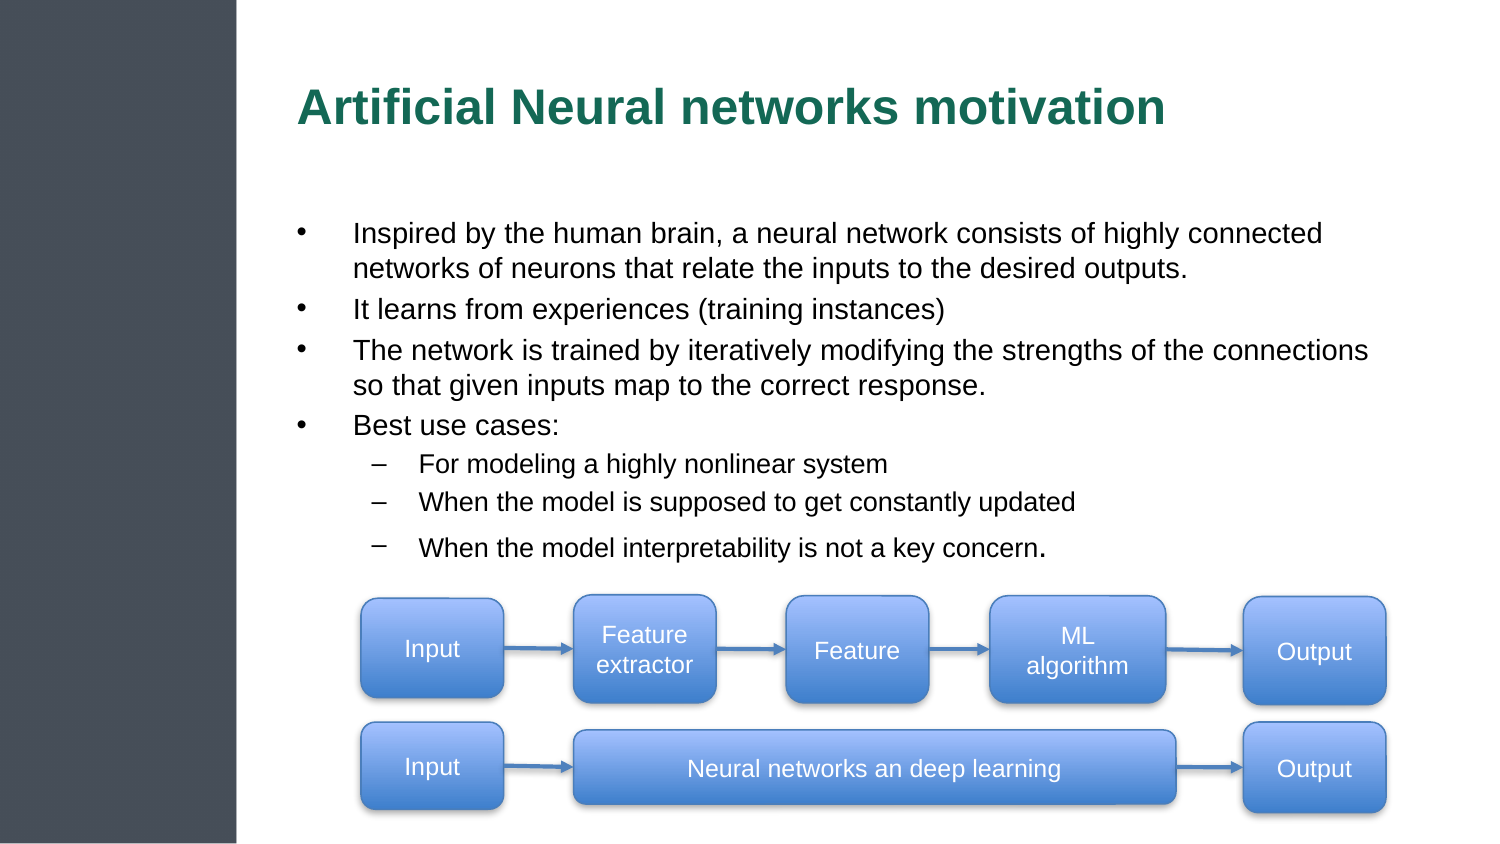

# Artificial Neural networks motivation
Inspired by the human brain, a neural network consists of highly connected networks of neurons that relate the inputs to the desired outputs.
It learns from experiences (training instances)
The network is trained by iteratively modifying the strengths of the connections so that given inputs map to the correct response.
Best use cases:
For modeling a highly nonlinear system
When the model is supposed to get constantly updated
When the model interpretability is not a key concern.
Feature extractor
Feature
ML algorithm
Output
Input
Input
Output
Neural networks an deep learning